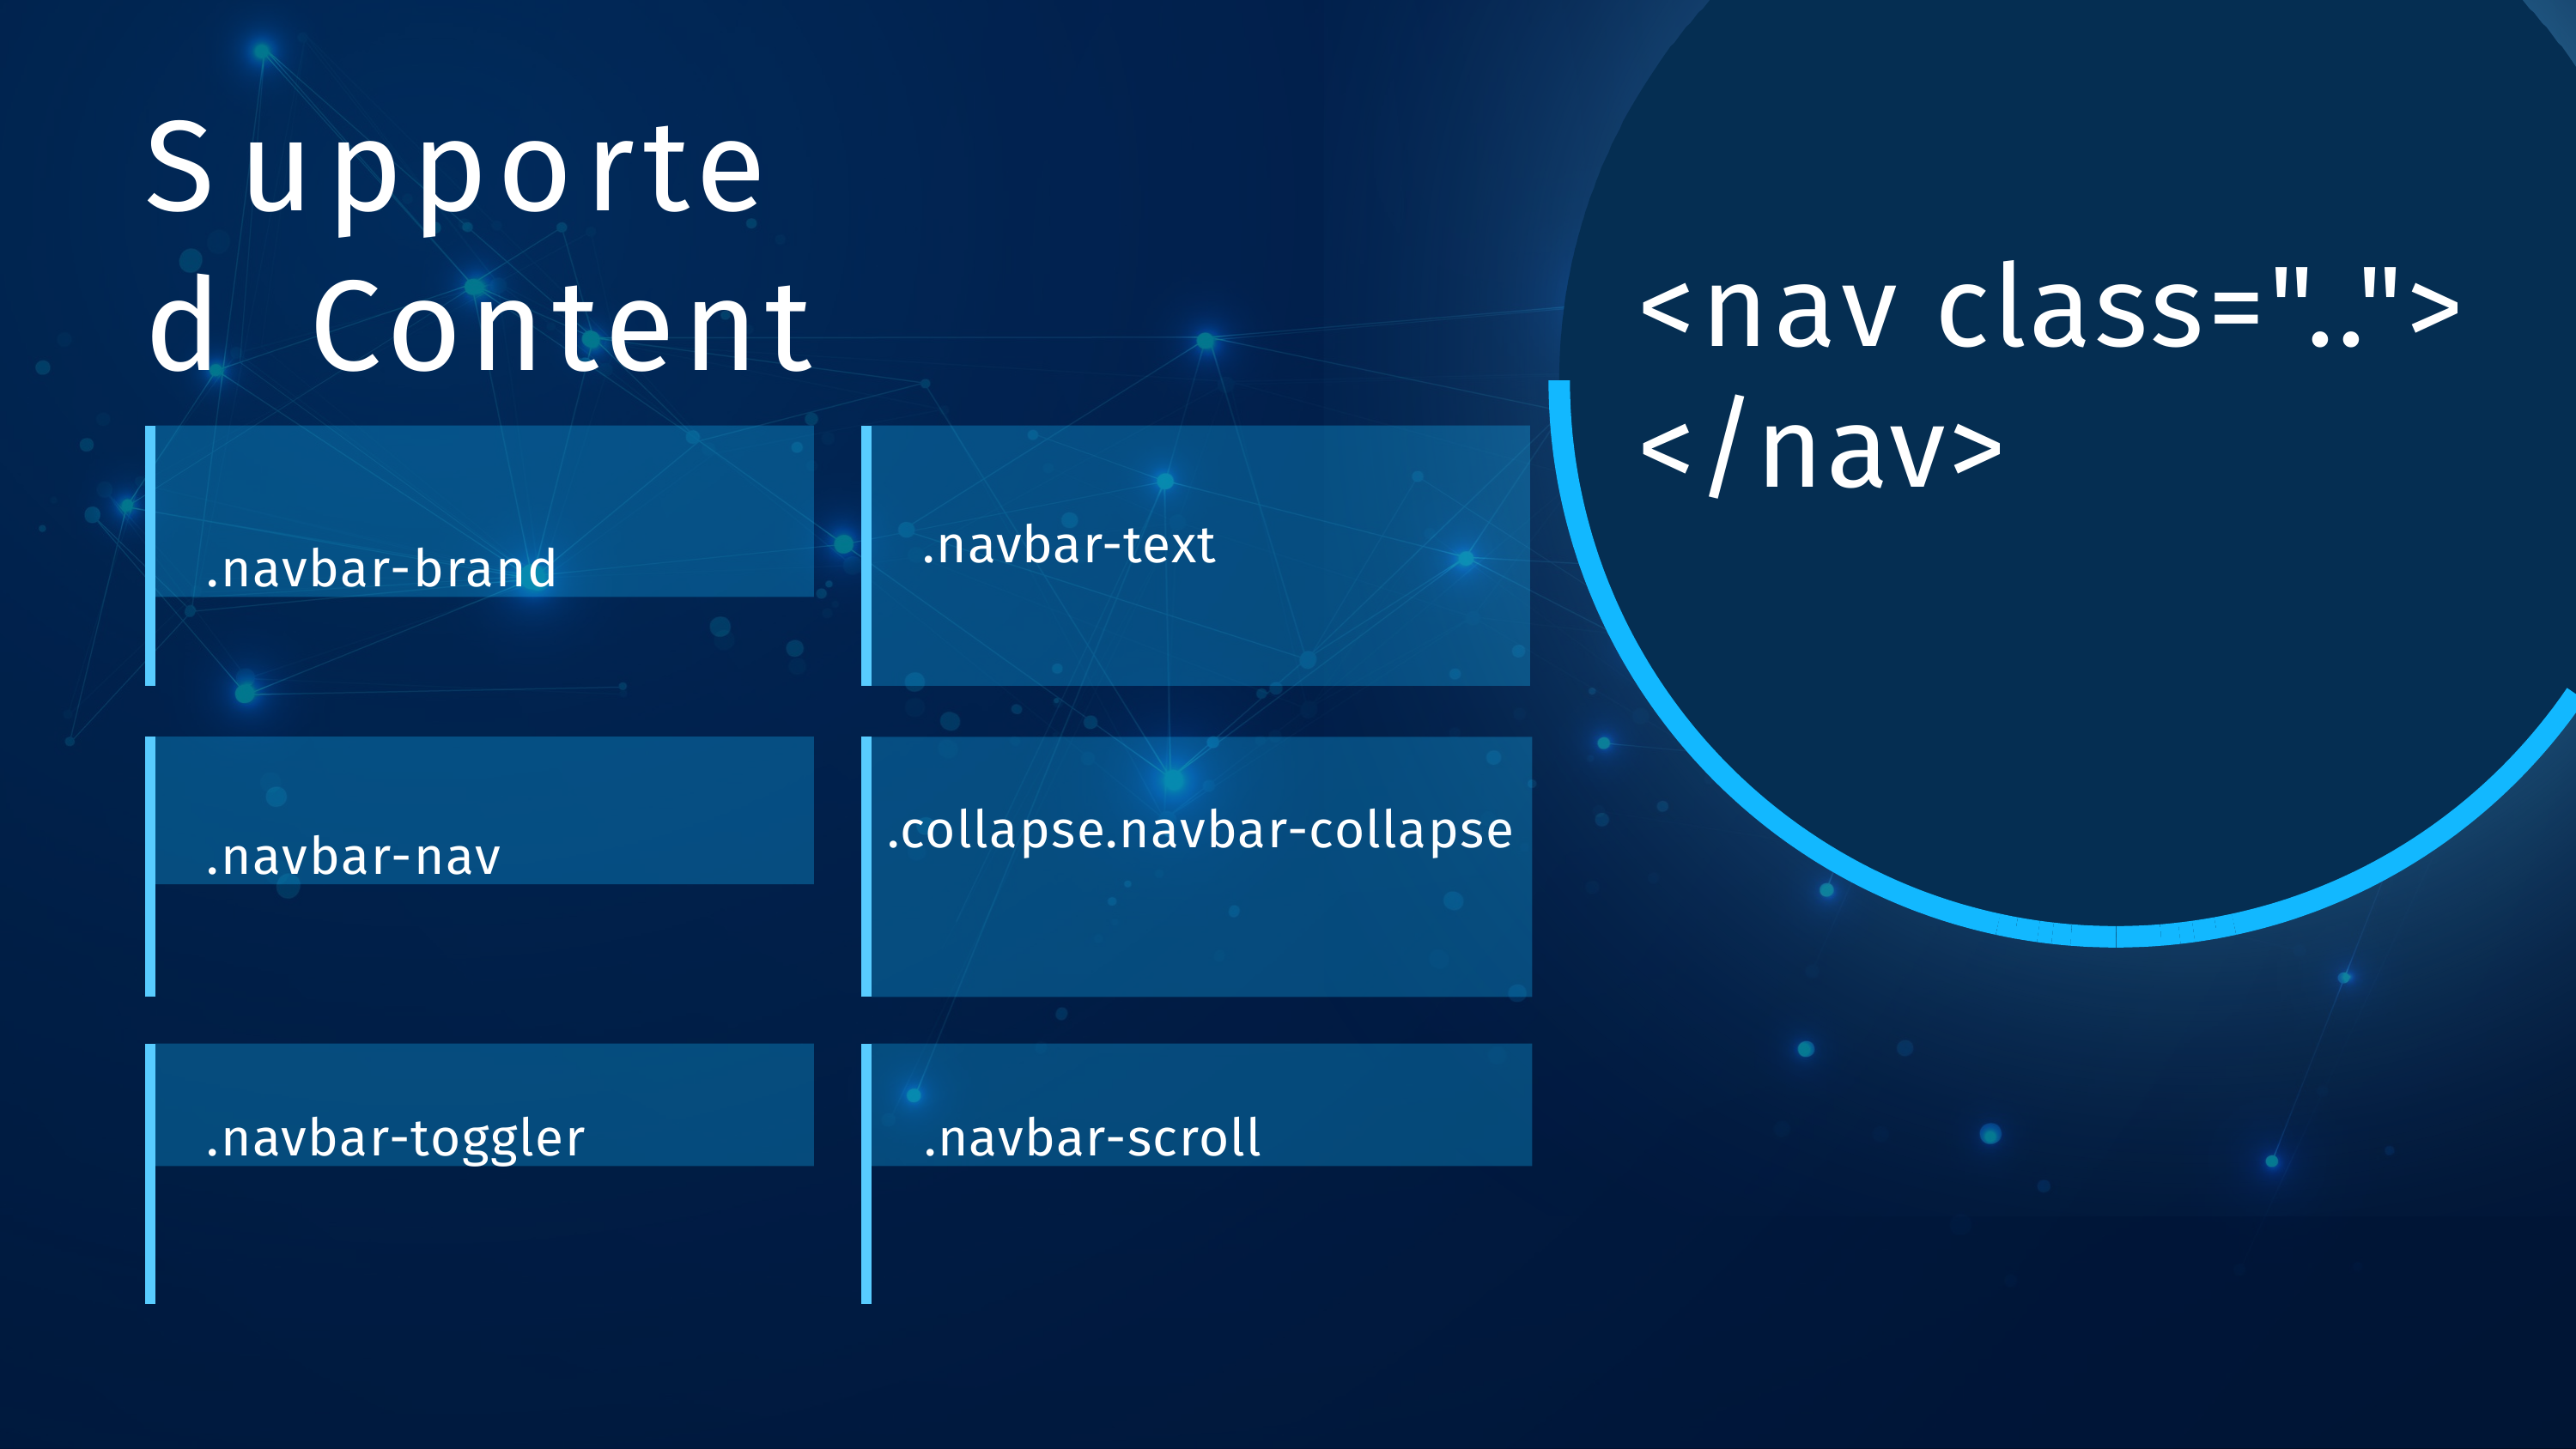

# Supported  Content
<nav class="..">
</nav>

.navbar-brand

.navbar-text

.navbar-nav

.collapse.navbar-collapse

.navbar-toggler

.navbar-scroll